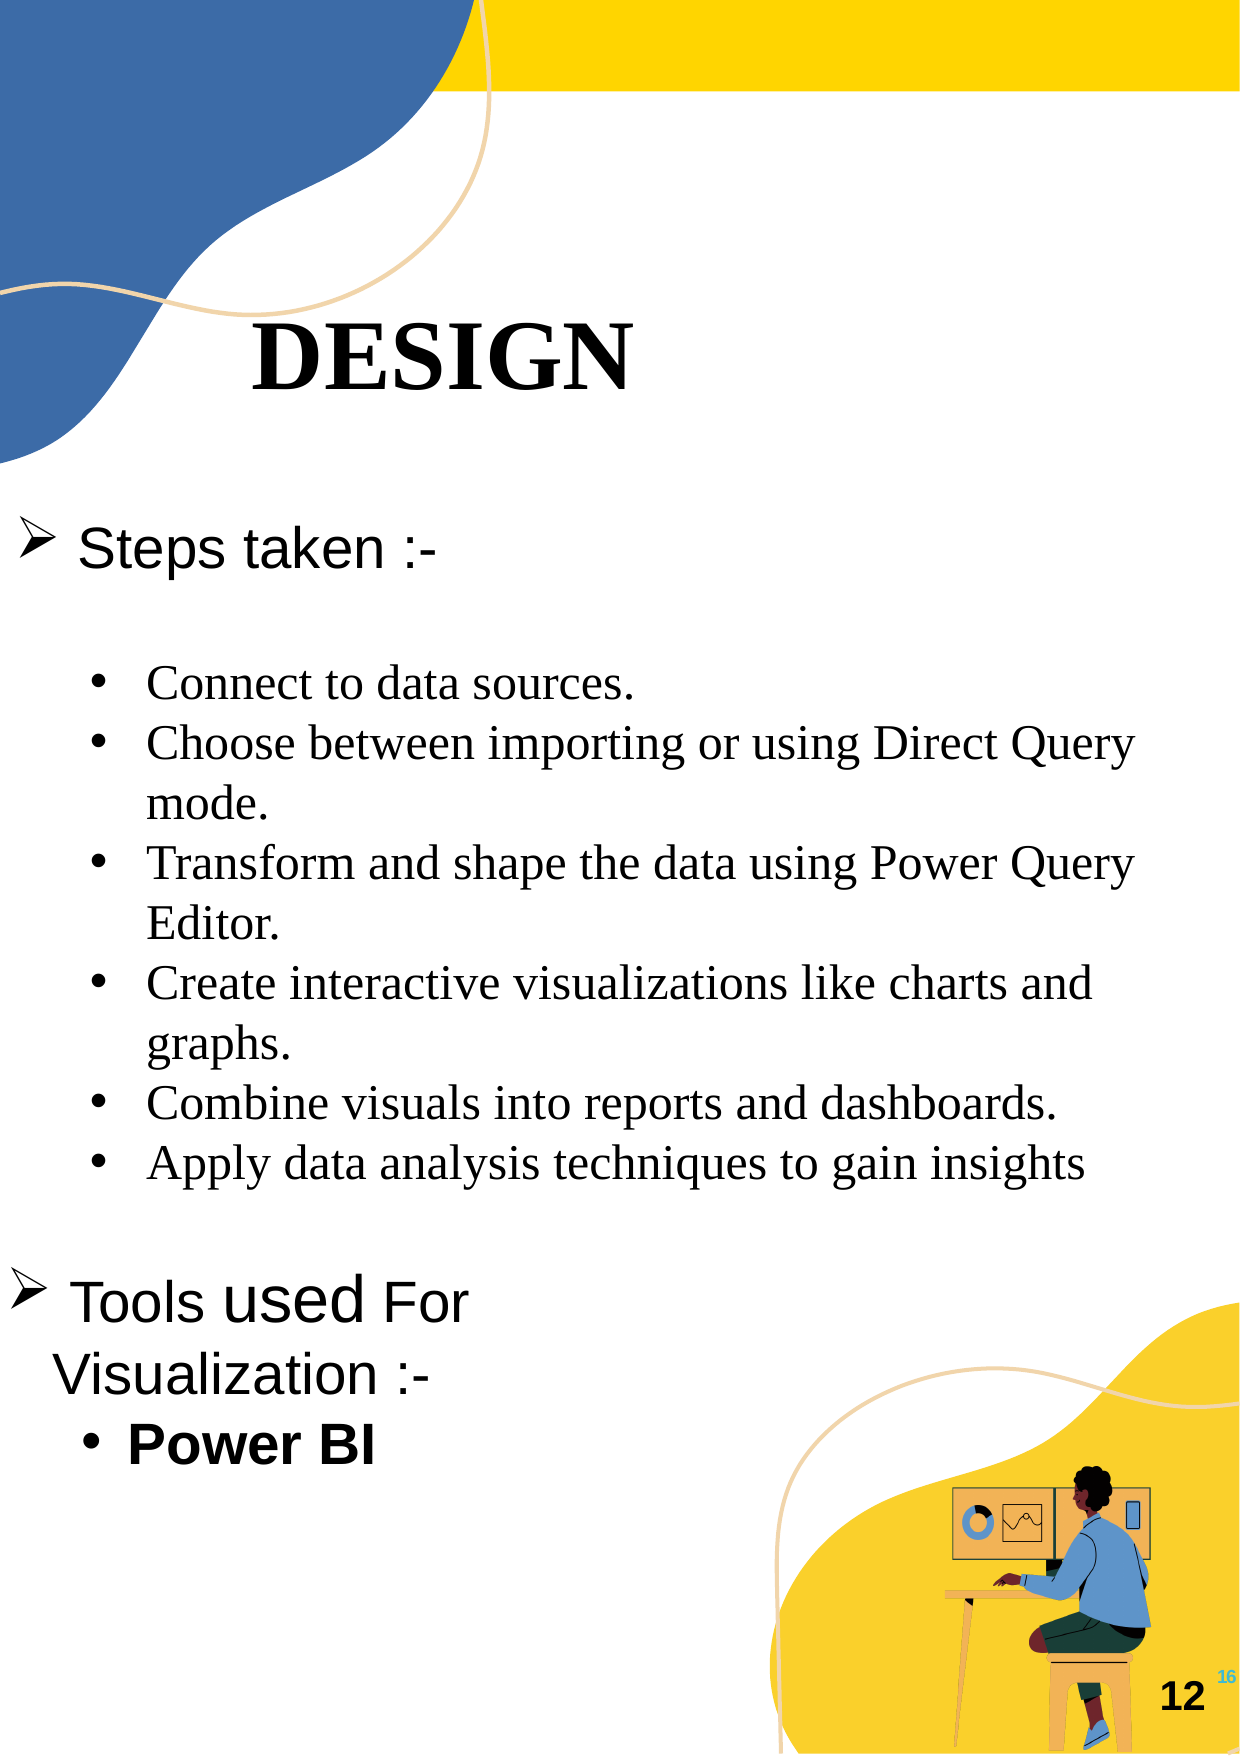

DESIGN
 Steps taken :-

Connect to data sources.
Choose between importing or using Direct Query mode.
Transform and shape the data using Power Query Editor.
Create interactive visualizations like charts and graphs.
Combine visuals into reports and dashboards.
Apply data analysis techniques to gain insights

 Tools used For Visualization :-
Power BI

16
12